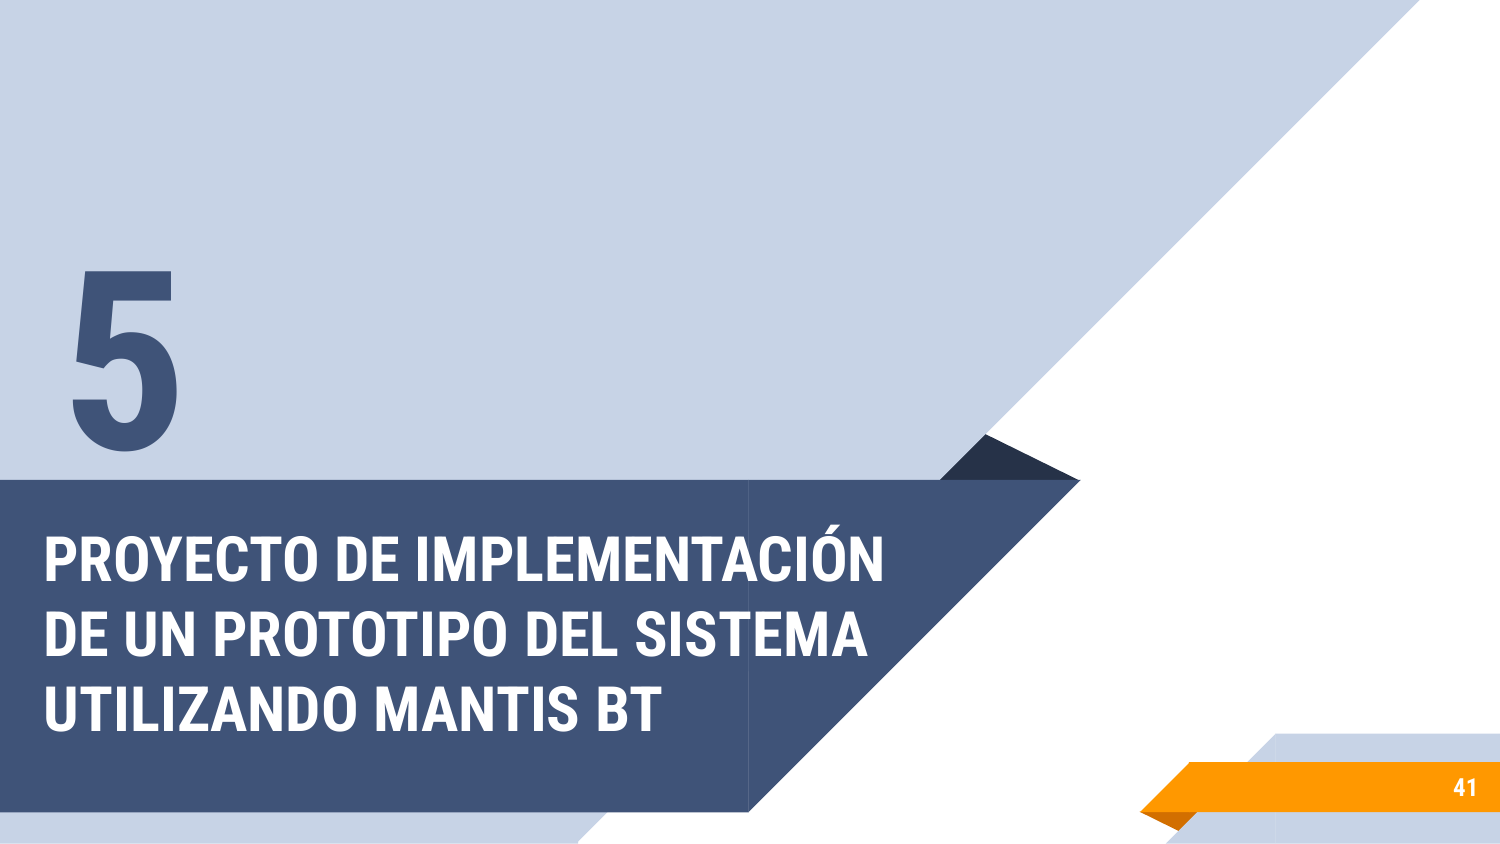

5
# PROYECTO DE IMPLEMENTACIÓN DE UN PROTOTIPO DEL SISTEMA UTILIZANDO MANTIS BT
41